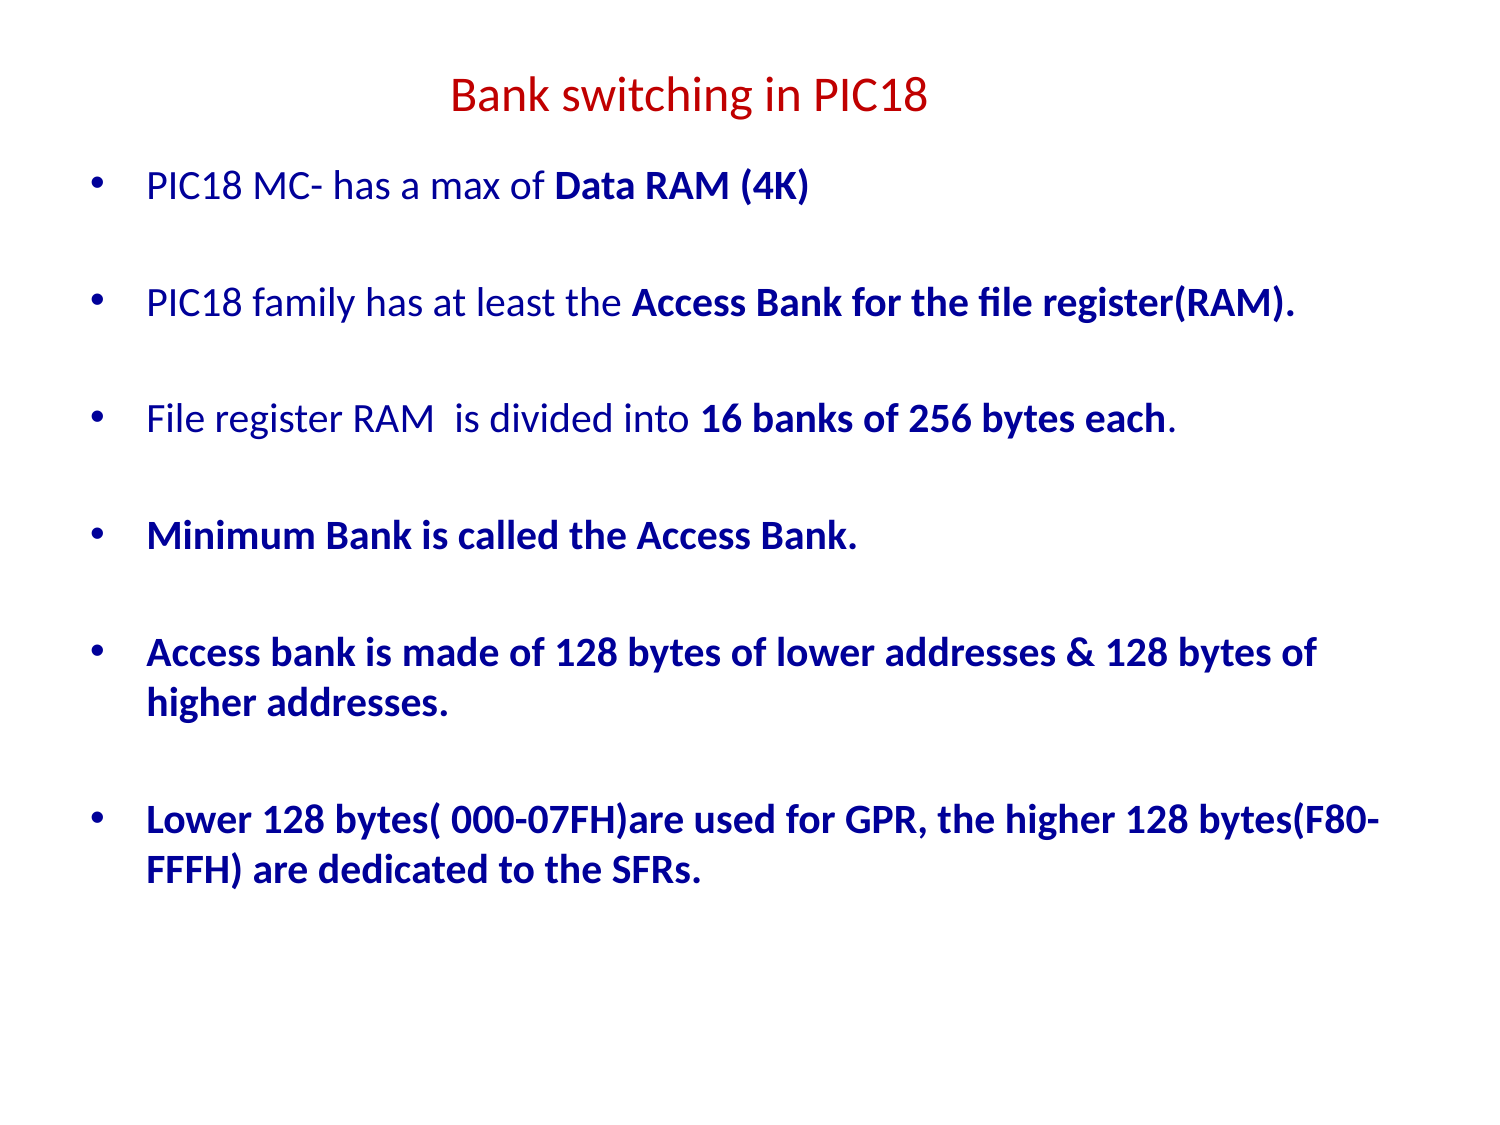

# Bank switching in PIC18
PIC18 MC- has a max of Data RAM (4K)

PIC18 family has at least the Access Bank for the file register(RAM).

File register RAM  is divided into 16 banks of 256 bytes each.

Minimum Bank is called the Access Bank.

Access bank is made of 128 bytes of lower addresses & 128 bytes of higher addresses.

Lower 128 bytes( 000-07FH)are used for GPR, the higher 128 bytes(F80-FFFH) are dedicated to the SFRs.